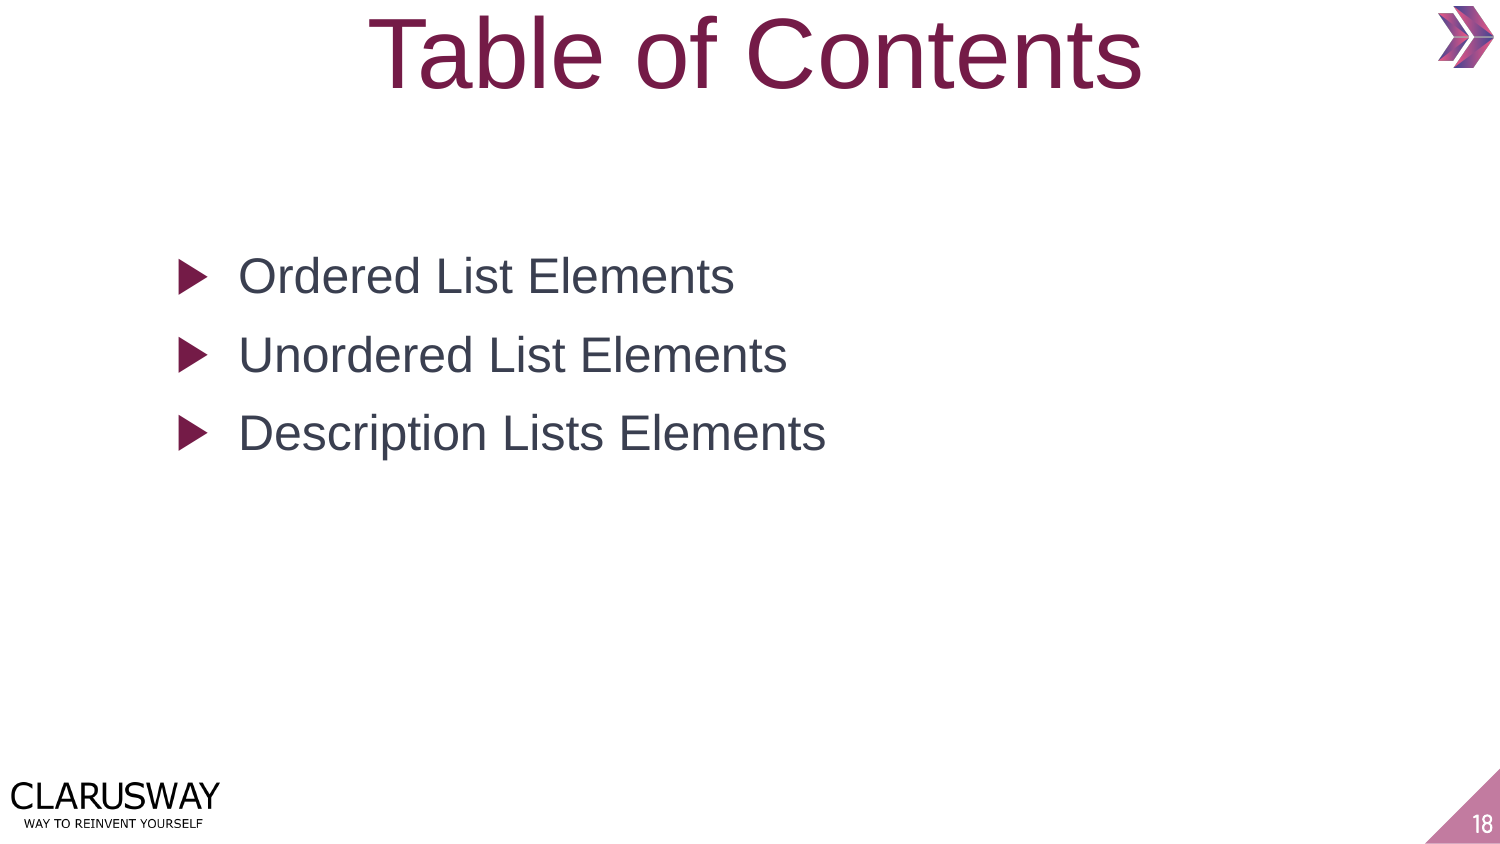

Table of Contents
Ordered List Elements
Unordered List Elements
Description Lists Elements
18